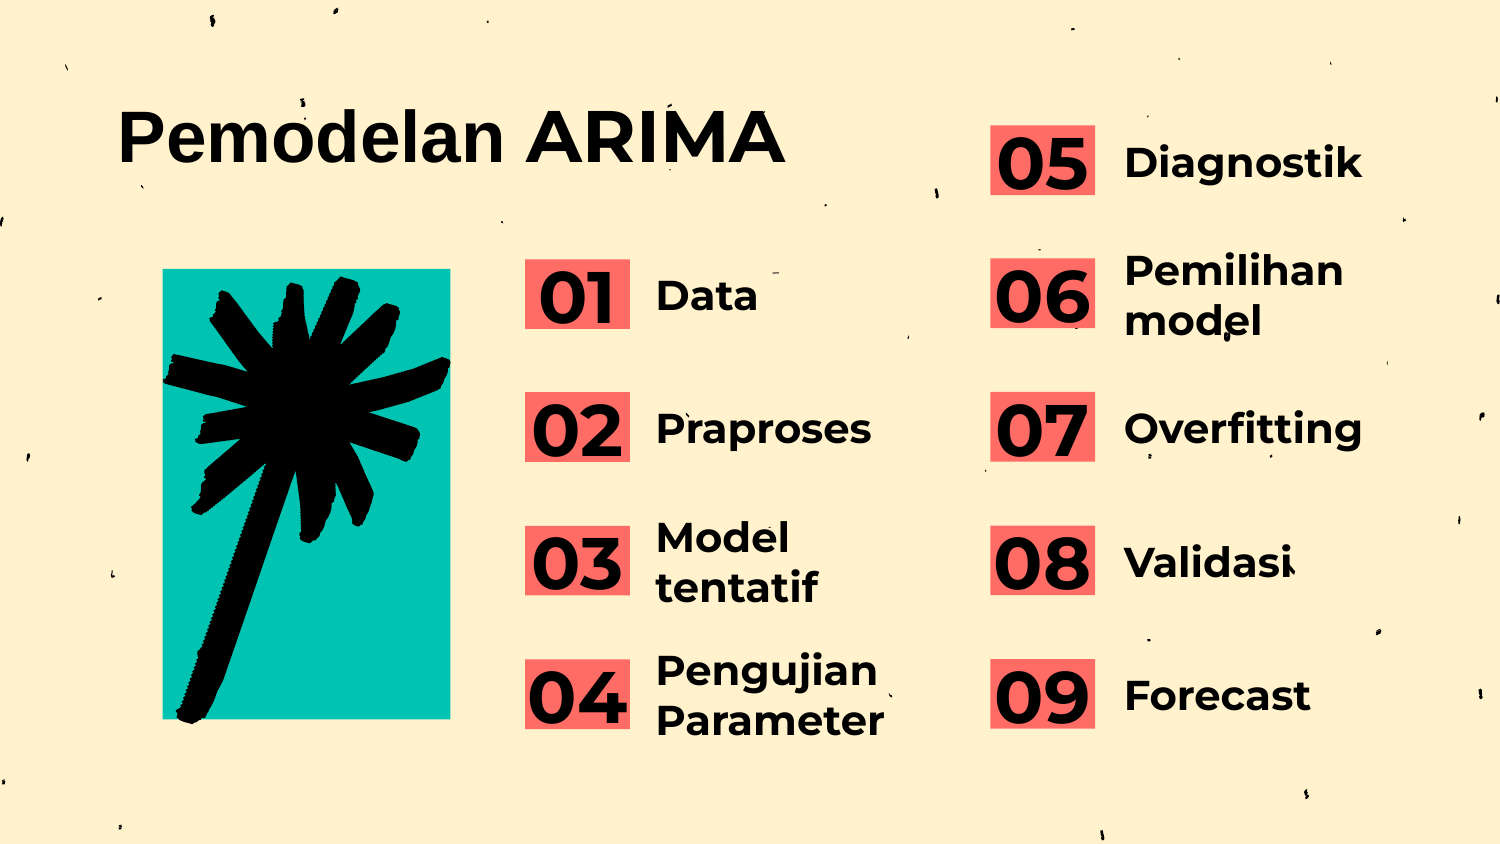

# Pemodelan ARIMA
05
Diagnostik

06
01
Data
Pemilihan model

07
02
Praproses
Overfitting
08
03
Model tentatif
Validasi
09
04
Pengujian Parameter
Forecast